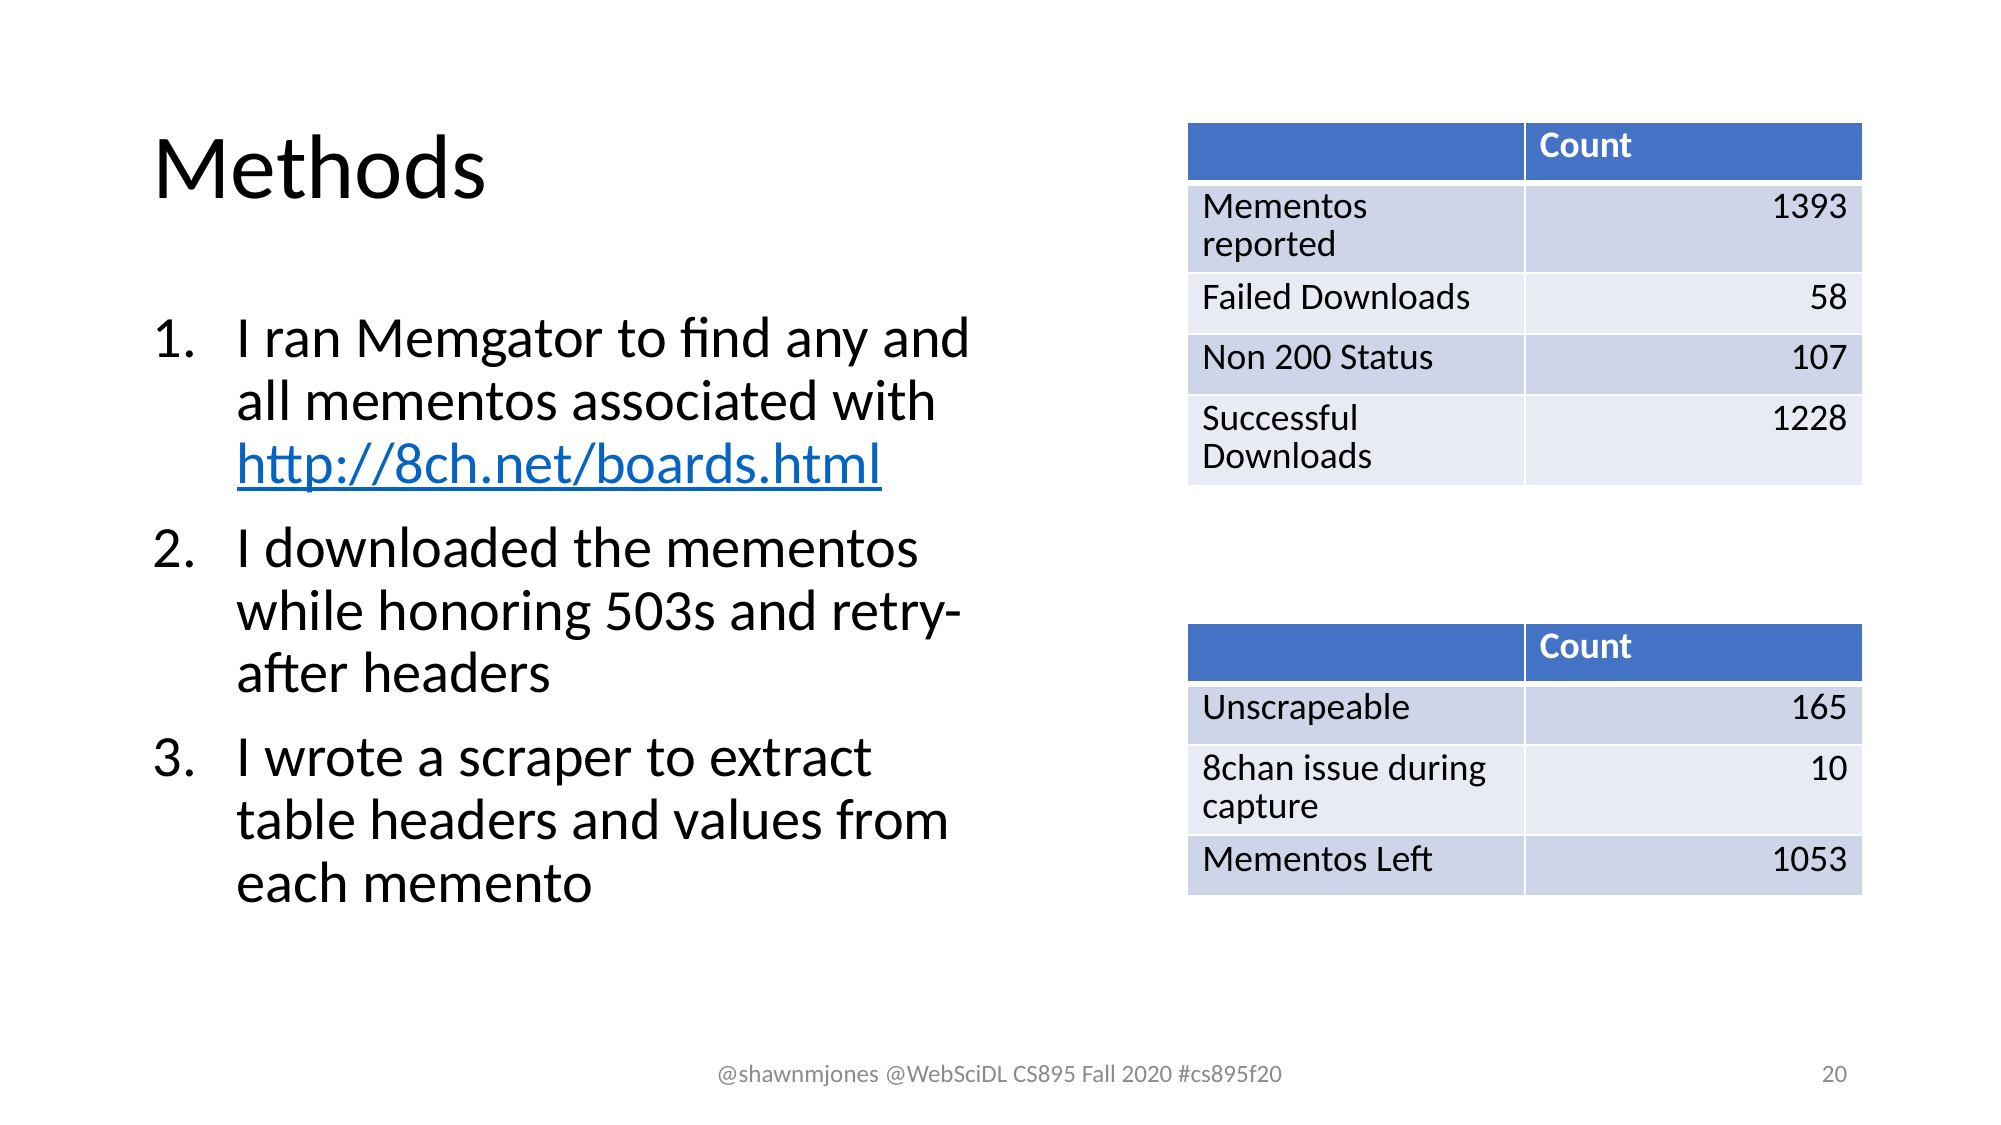

# Methods
|  | Count |
| --- | --- |
| Mementos reported | 1393 |
| Failed Downloads | 58 |
| Non 200 Status | 107 |
| Successful Downloads | 1228 |
I ran Memgator to find any and all mementos associated with http://8ch.net/boards.html
I downloaded the mementos while honoring 503s and retry-after headers
I wrote a scraper to extract table headers and values from each memento

|  | Count |
| --- | --- |
| Unscrapeable | 165 |
| 8chan issue during capture | 10 |
| Mementos Left | 1053 |
@shawnmjones @WebSciDL CS895 Fall 2020 #cs895f20
20